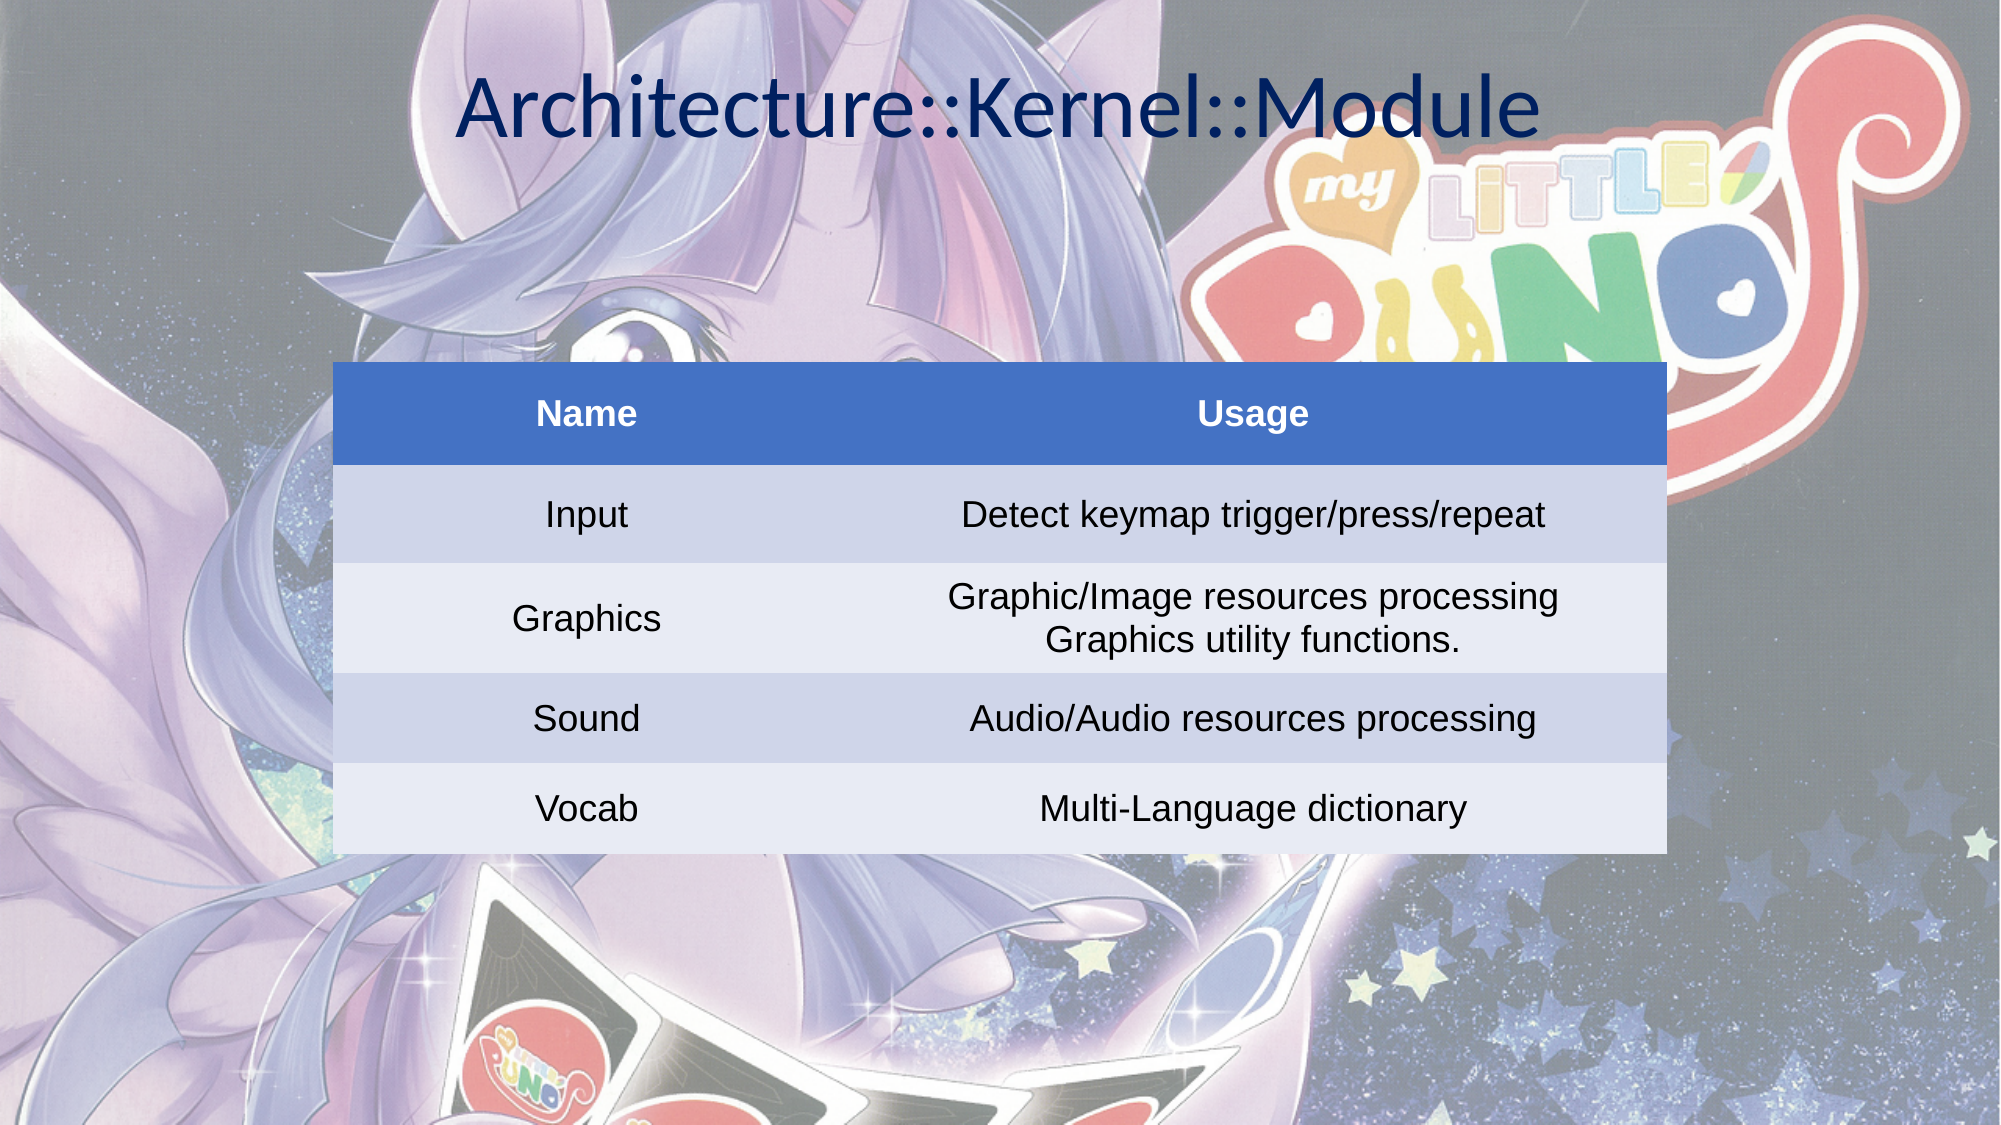

# Architecture::Kernel::Module
| Name | Usage |
| --- | --- |
| Input | Detect keymap trigger/press/repeat |
| Graphics | Graphic/Image resources processing Graphics utility functions. |
| Sound | Audio/Audio resources processing |
| Vocab | Multi-Language dictionary |